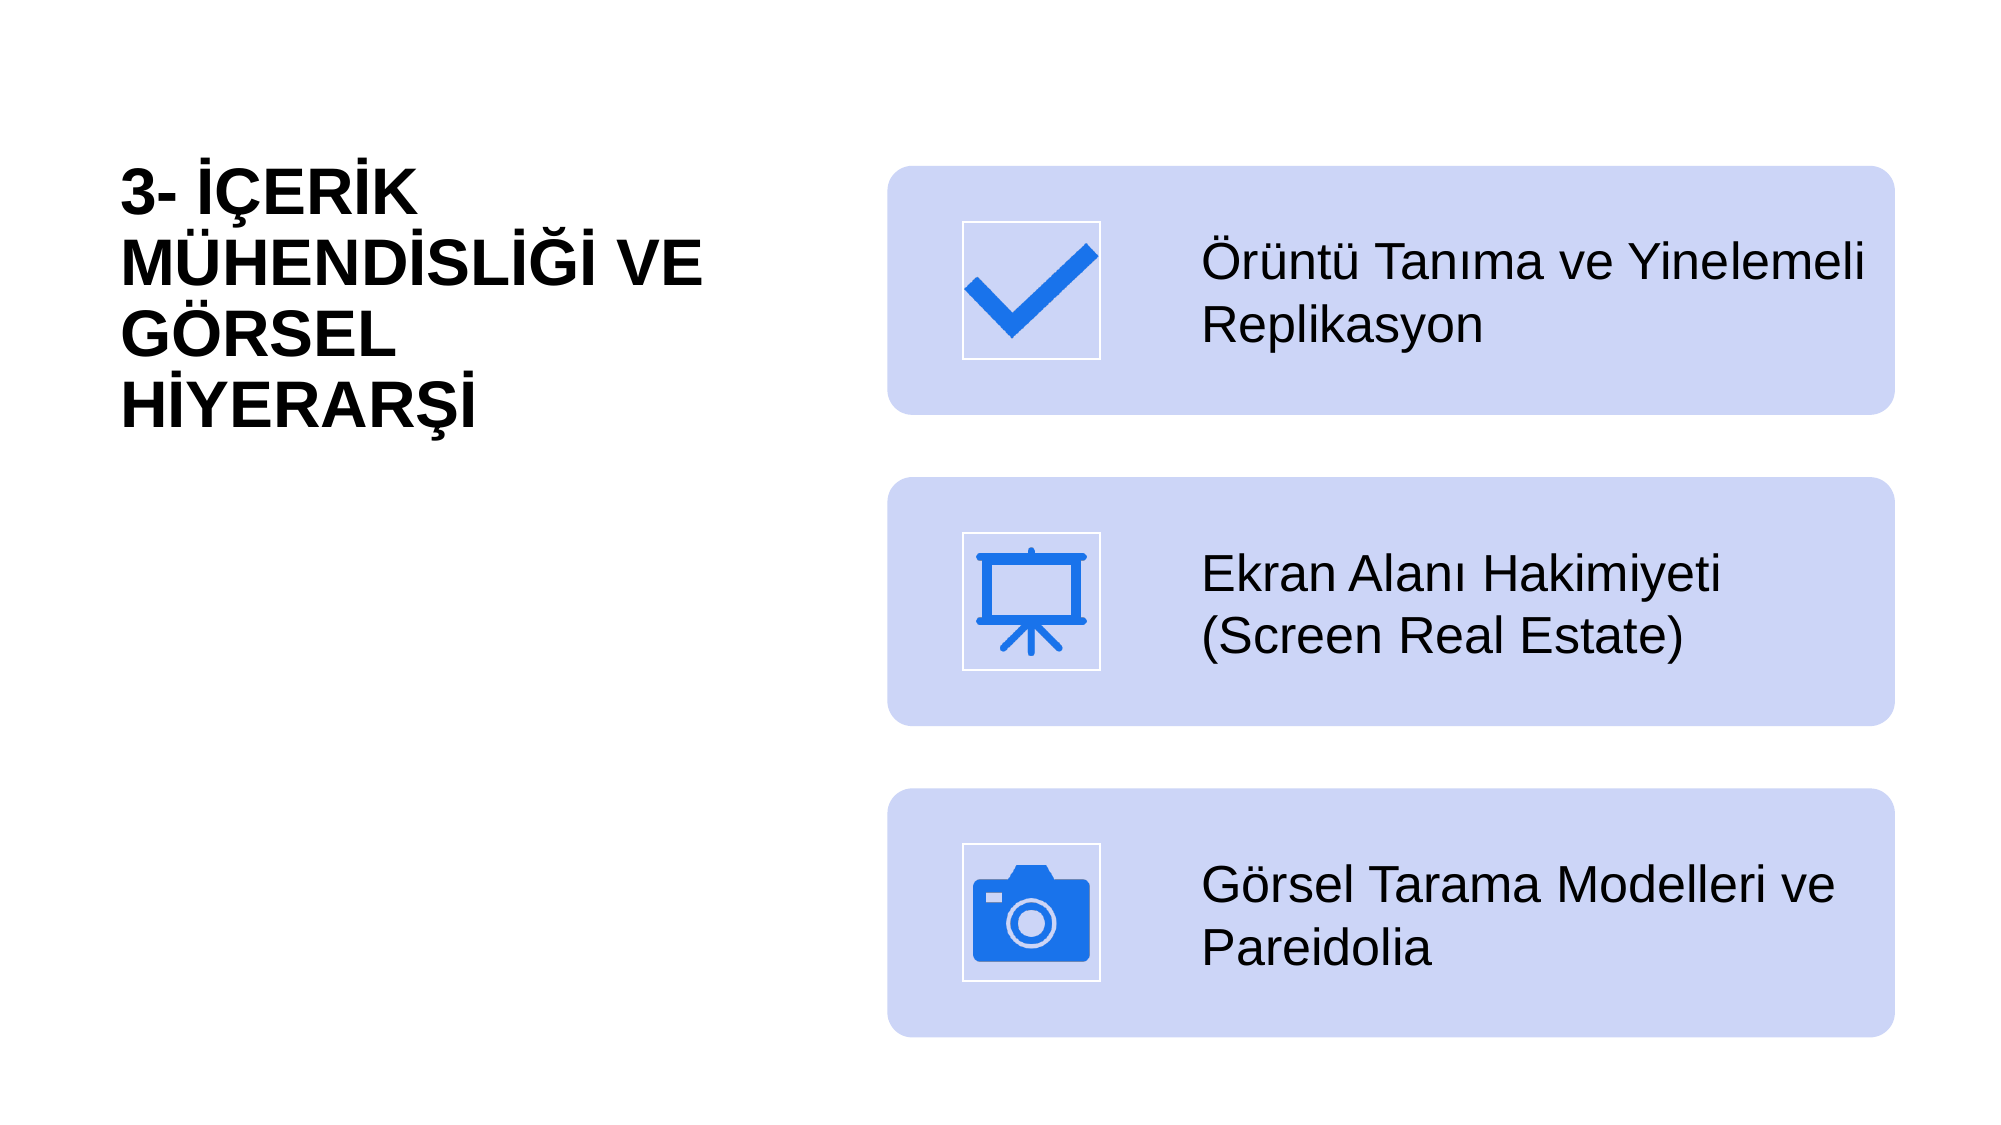

# 3- İÇERİK MÜHENDİSLİĞİ VE GÖRSEL HİYERARŞİ
Örüntü Tanıma ve Yinelemeli Replikasyon
Ekran Alanı Hakimiyeti (Screen Real Estate)
Görsel Tarama Modelleri ve Pareidolia